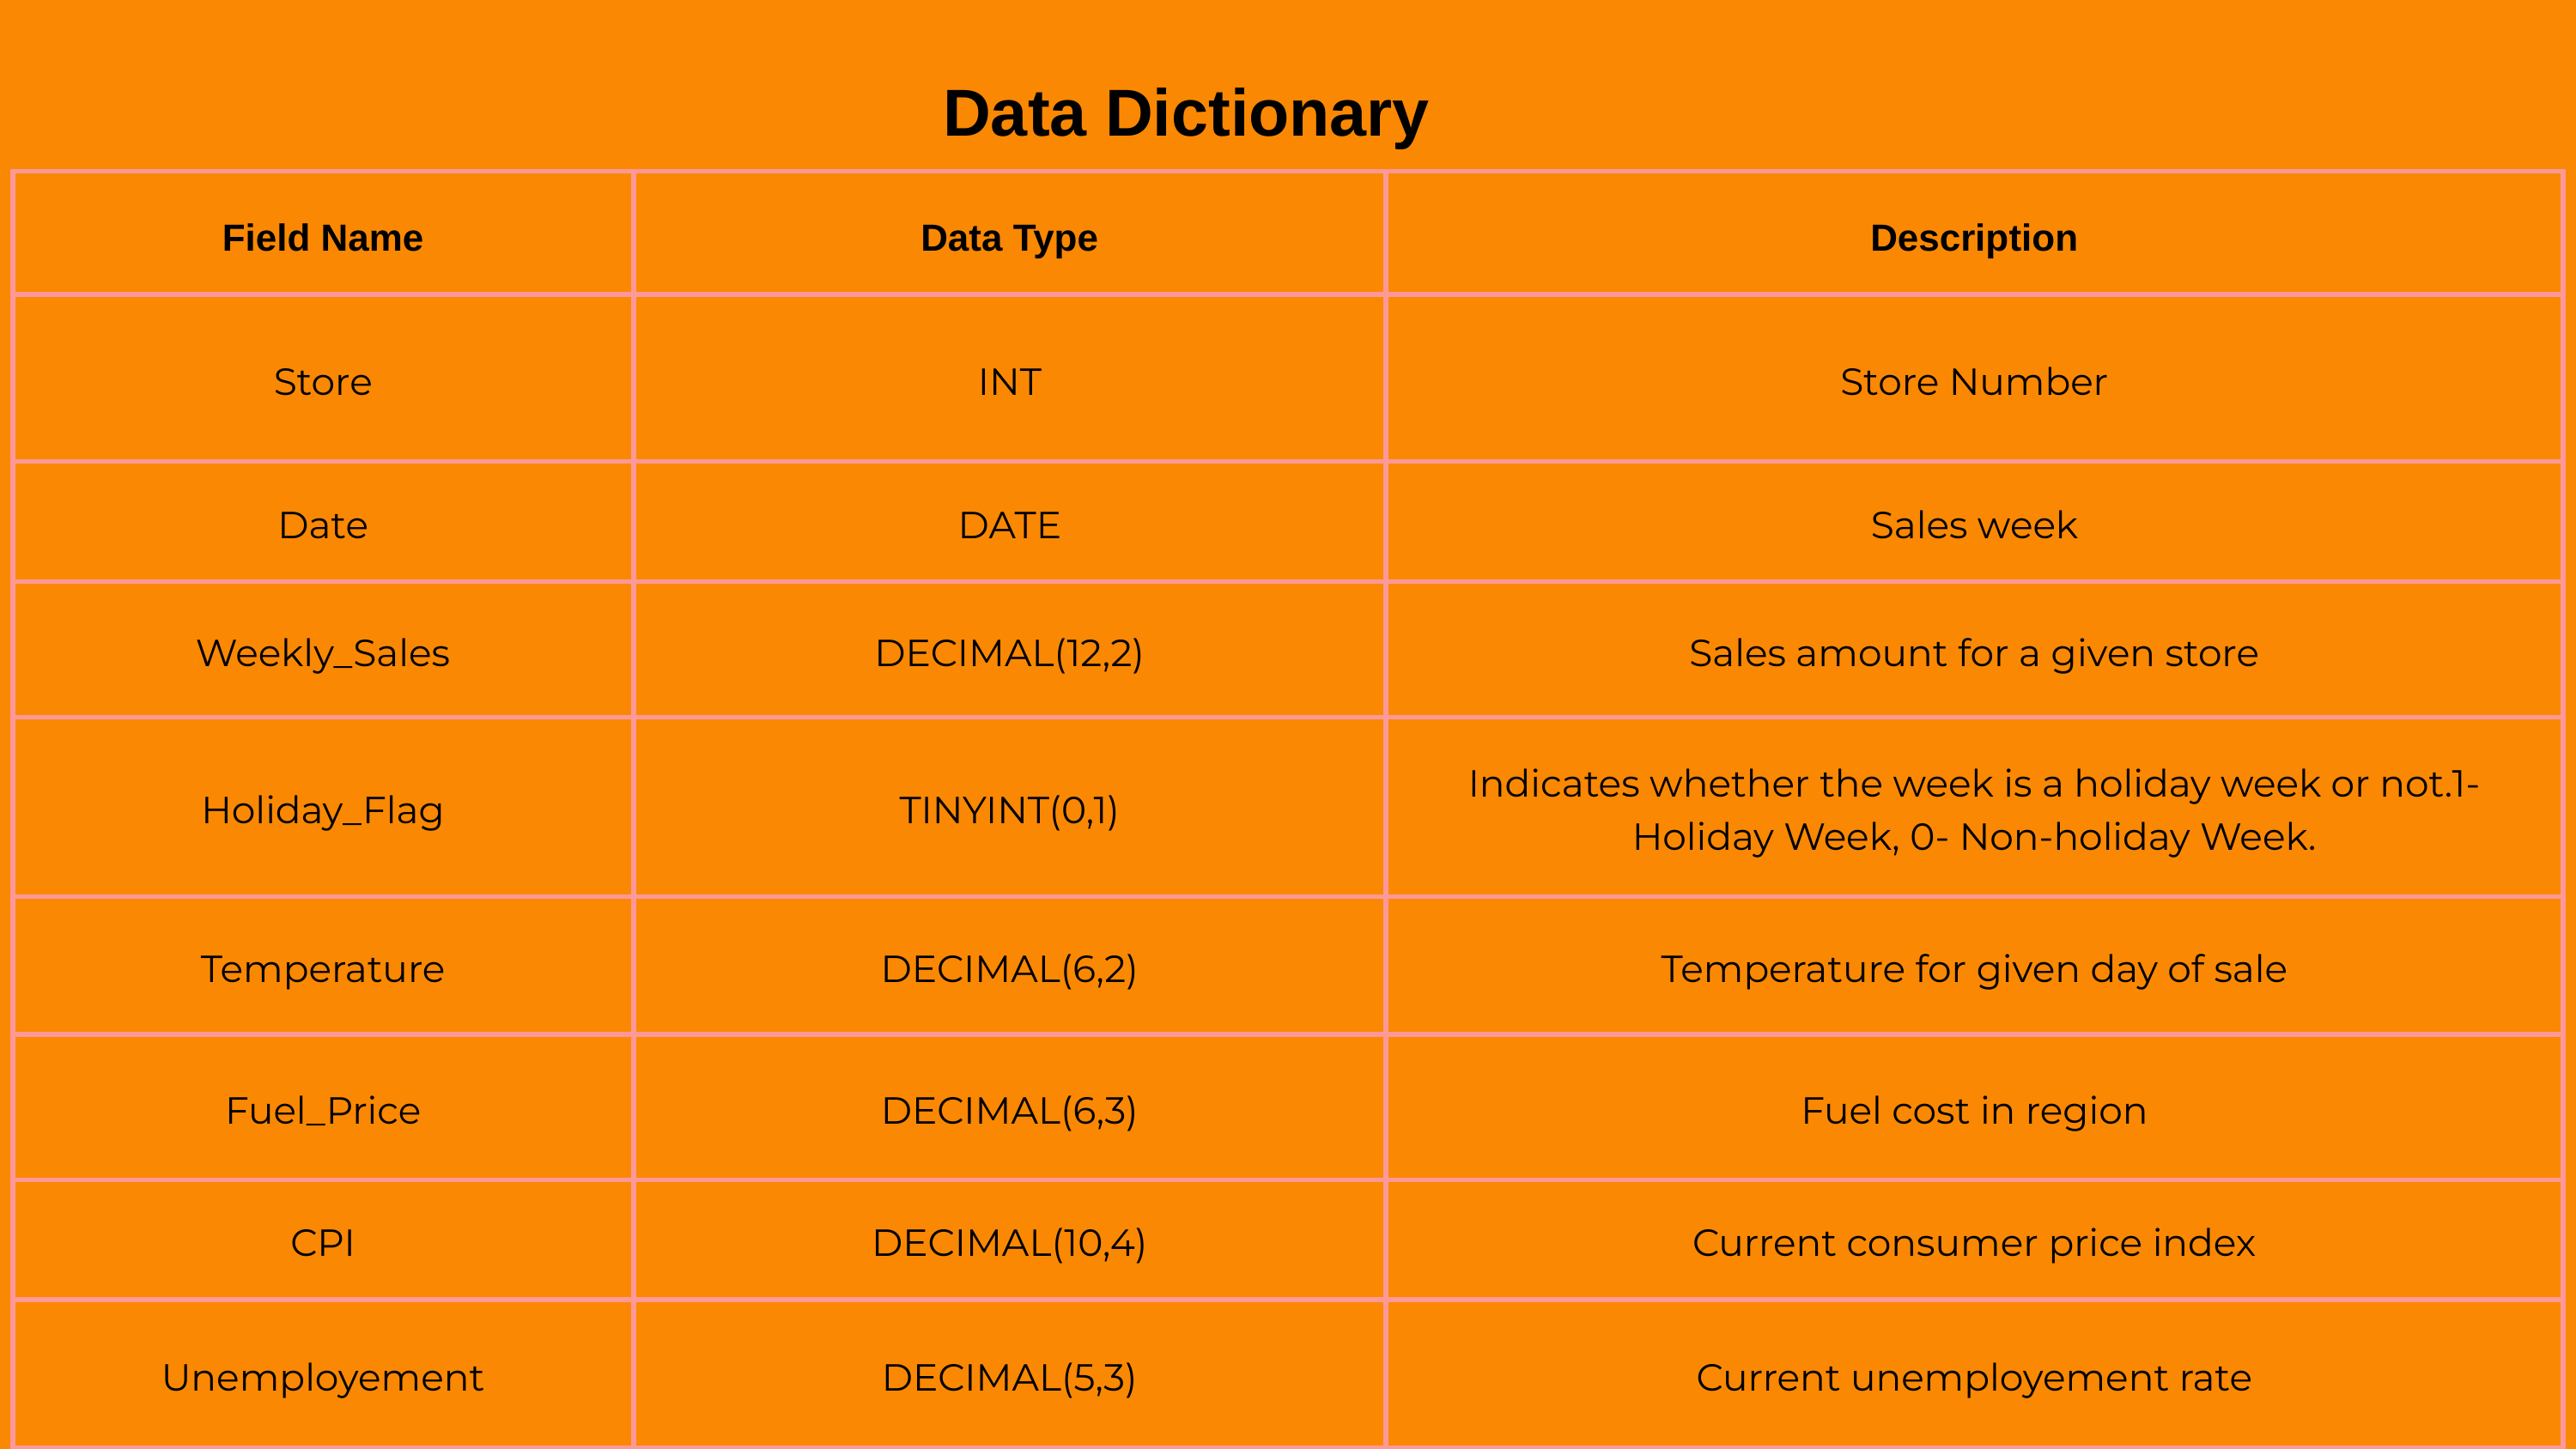

Data Dictionary
| Field Name | Data Type | Description |
| --- | --- | --- |
| Store | INT | Store Number |
| Date | DATE | Sales week |
| Weekly\_Sales | DECIMAL(12,2) | Sales amount for a given store |
| Holiday\_Flag | TINYINT(0,1) | Indicates whether the week is a holiday week or not.1- Holiday Week, 0- Non-holiday Week. |
| Temperature | DECIMAL(6,2) | Temperature for given day of sale |
| Fuel\_Price | DECIMAL(6,3) | Fuel cost in region |
| CPI | DECIMAL(10,4) | Current consumer price index |
| Unemployement | DECIMAL(5,3) | Current unemployement rate |